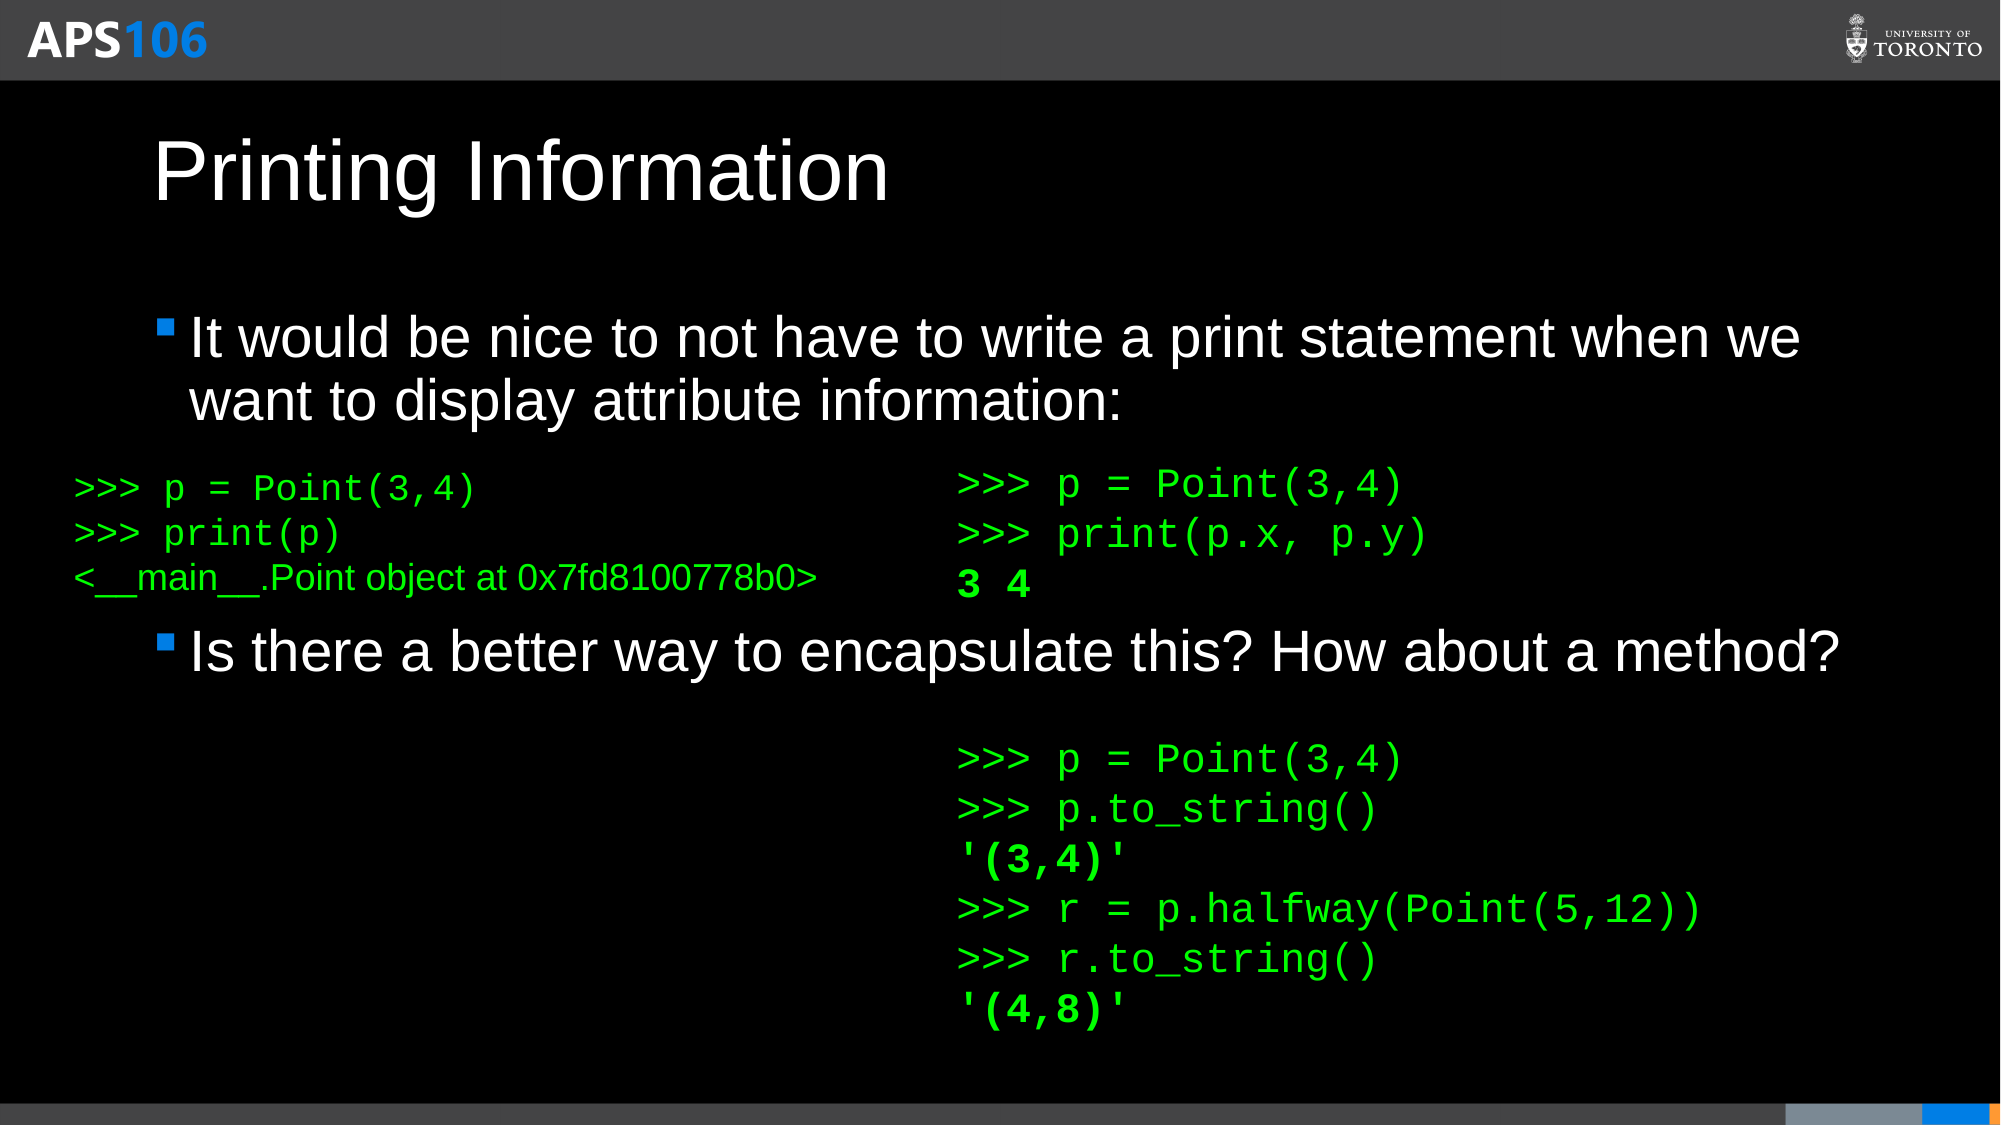

# Printing Information
It would be nice to not have to write a print statement when we want to display attribute information:

Is there a better way to encapsulate this? How about a method?
>>> p = Point(3,4)
>>> print(p)
<__main__.Point object at 0x7fd8100778b0>
>>> p = Point(3,4)
>>> print(p.x, p.y)
3 4

>>> p = Point(3,4)
>>> p.to_string()
'(3,4)'
>>> r = p.halfway(Point(5,12))
>>> r.to_string()
'(4,8)'